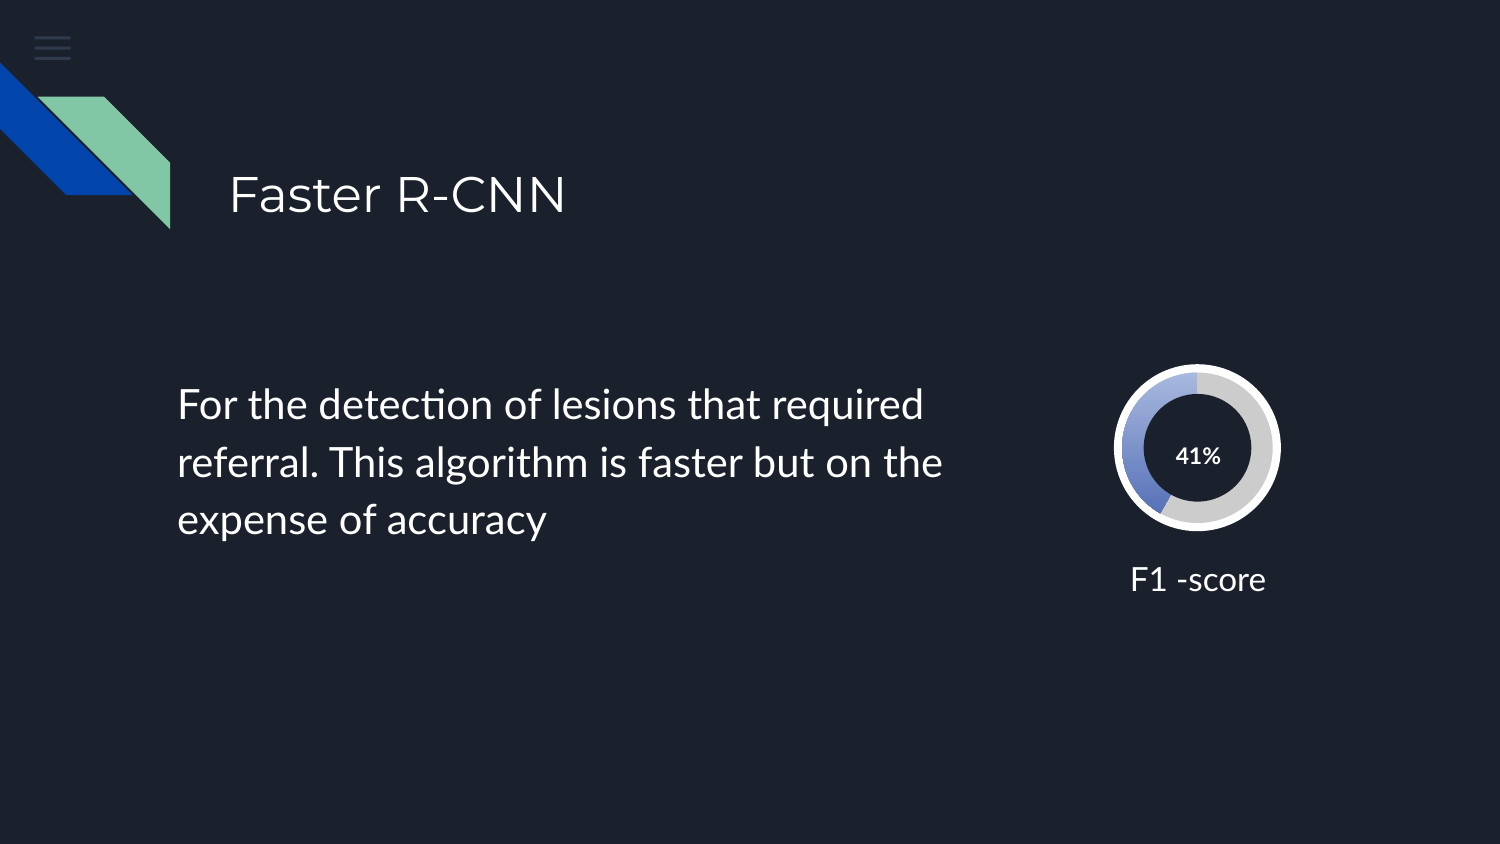

# Faster R-CNN
For the detection of lesions that required referral. This algorithm is faster but on the expense of accuracy

41%

F1 -score